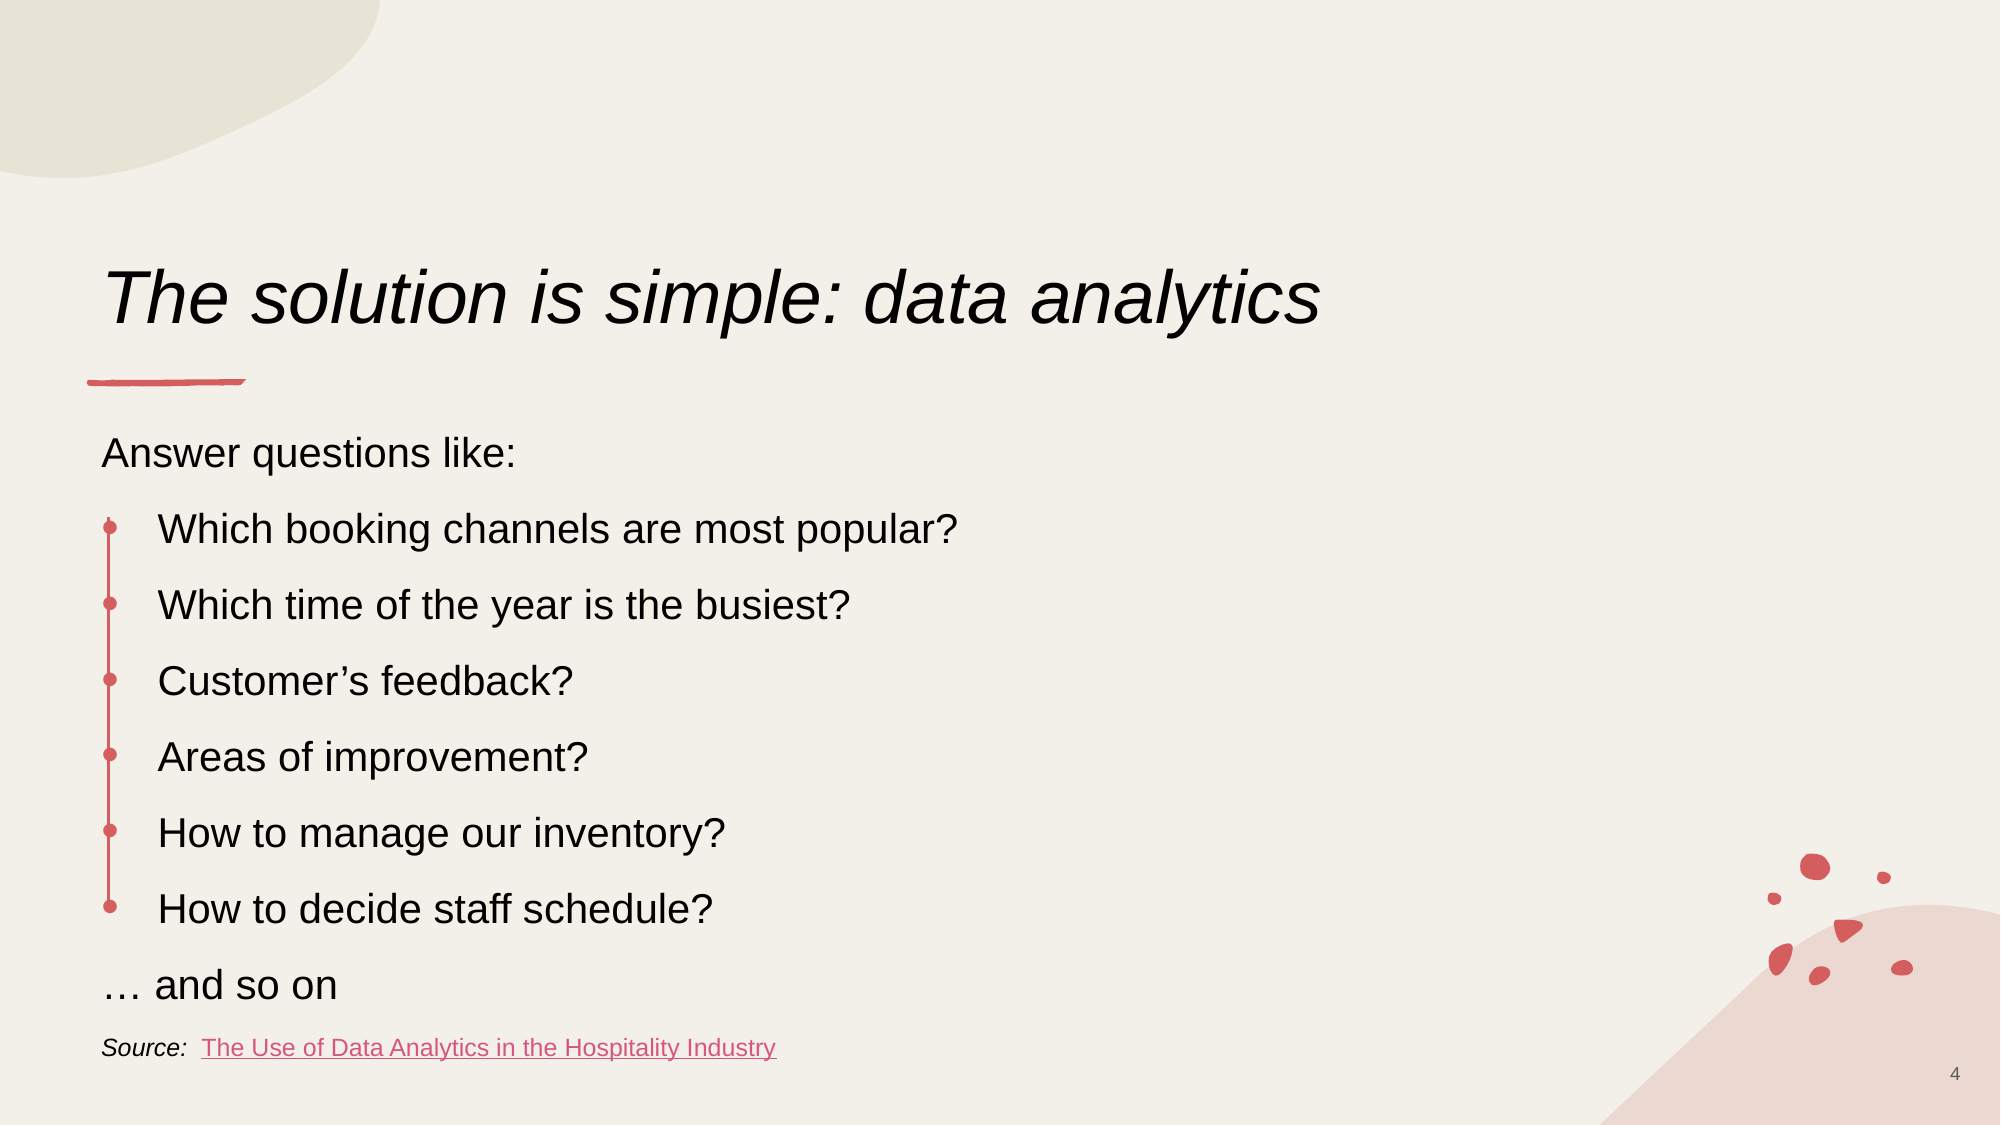

# The solution is simple: data analytics
Answer questions like:
Which booking channels are most popular?
Which time of the year is the busiest?
Customer’s feedback?
Areas of improvement?
How to manage our inventory?
How to decide staff schedule?
… and so on
Source:  The Use of Data Analytics in the Hospitality Industry
4